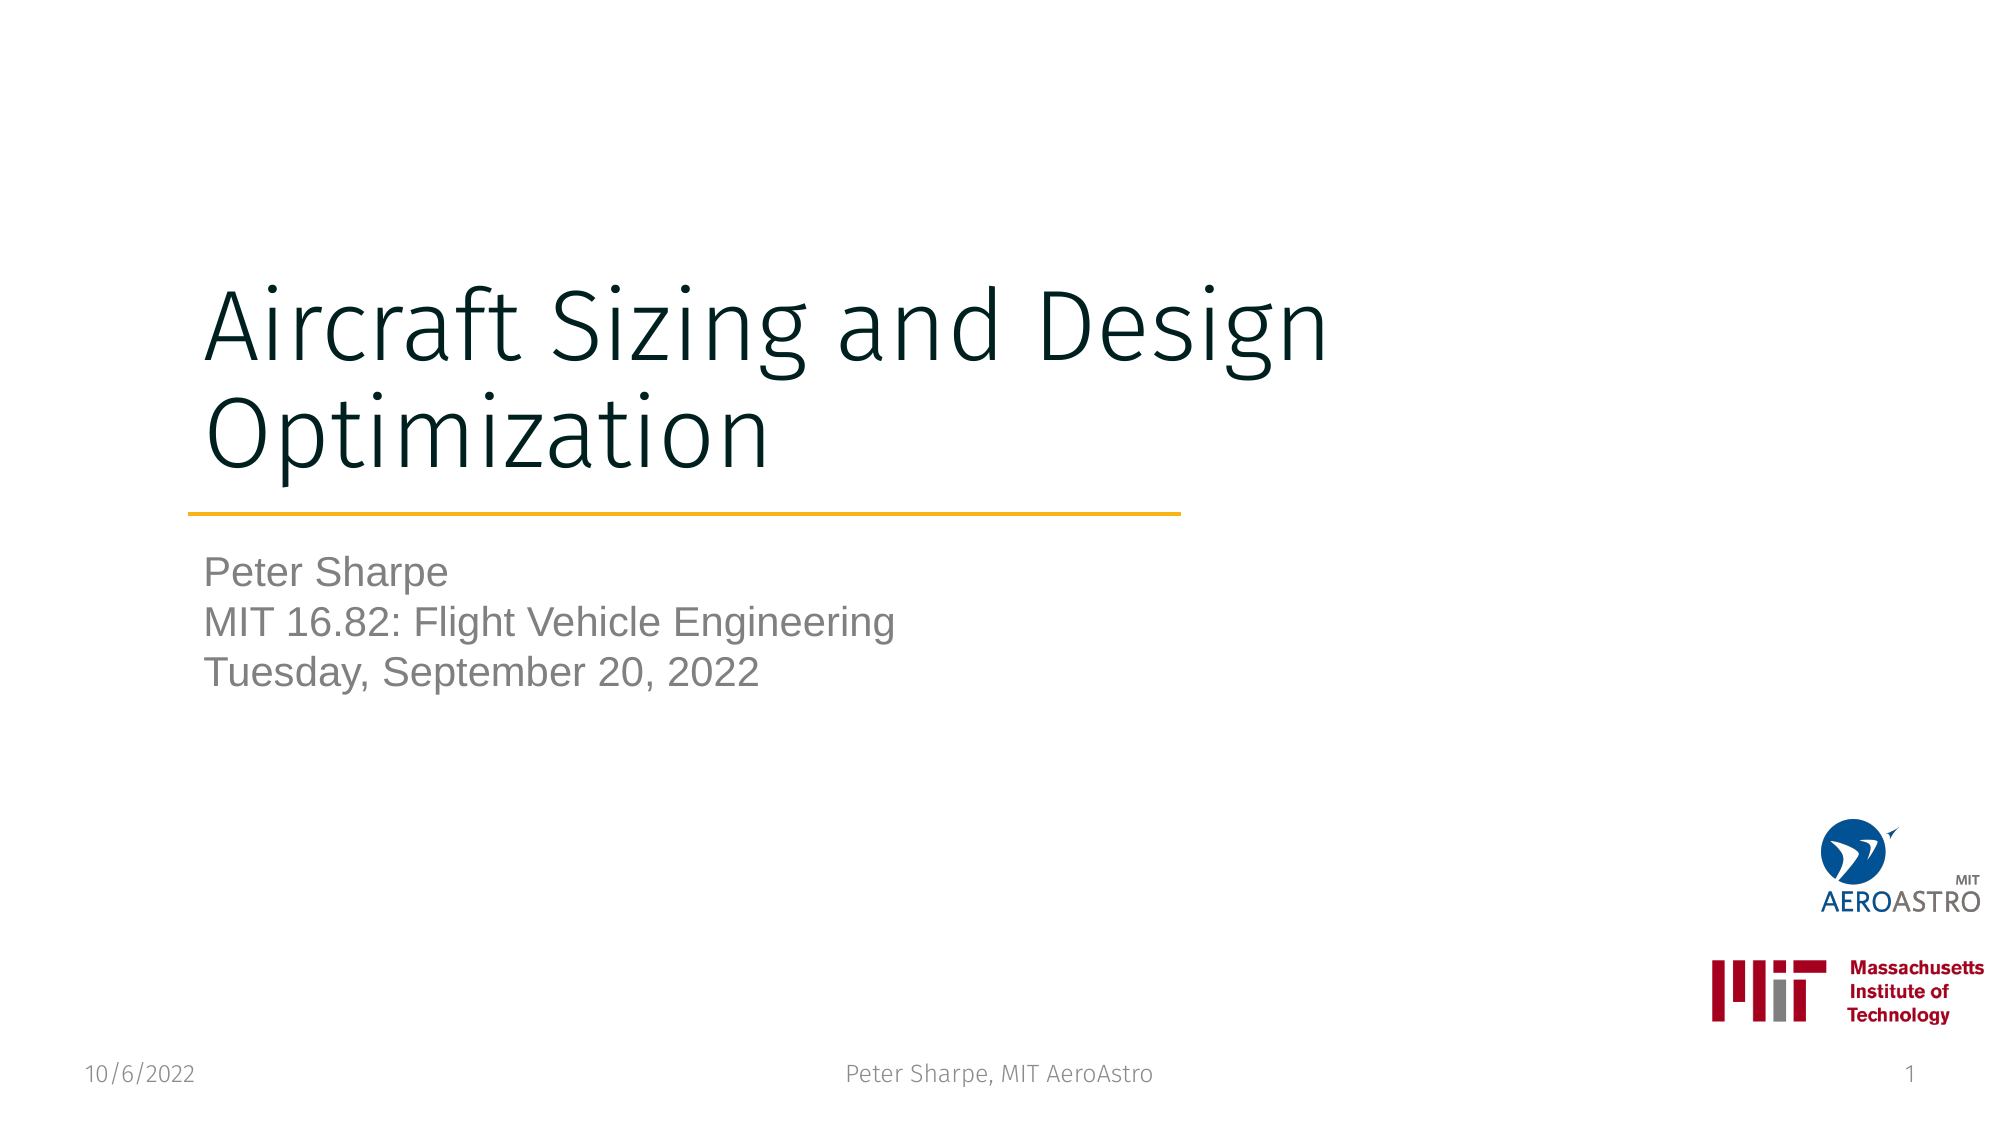

# Aircraft Sizing and Design Optimization
Peter Sharpe
MIT 16.82: Flight Vehicle Engineering
Tuesday, September 20, 2022
10/6/2022
1
Peter Sharpe, MIT AeroAstro